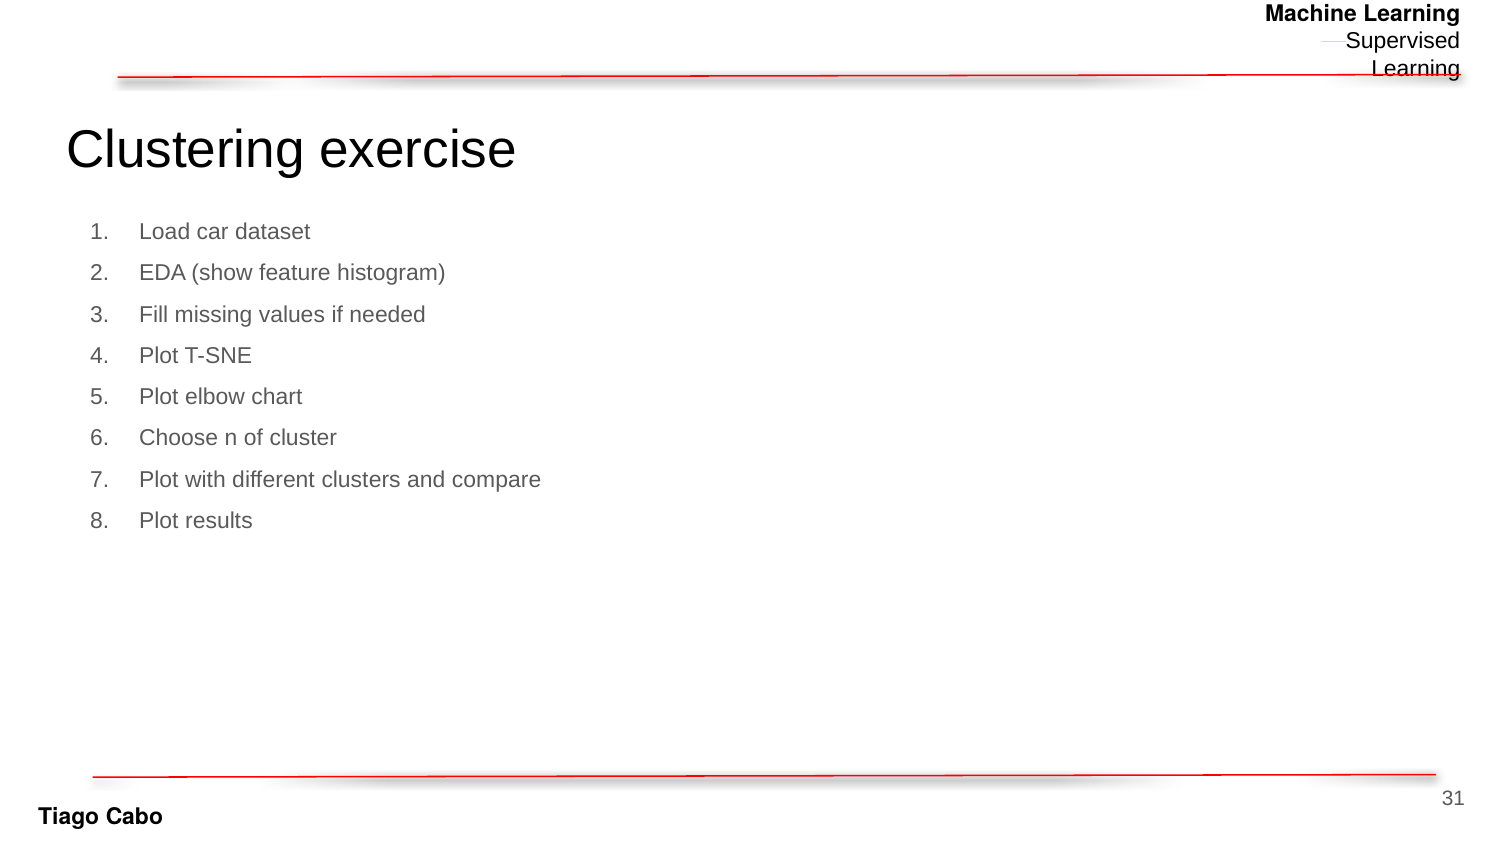

# Clustering exercise
Load car dataset
EDA (show feature histogram)
Fill missing values if needed
Plot T-SNE
Plot elbow chart
Choose n of cluster
Plot with different clusters and compare
Plot results
31